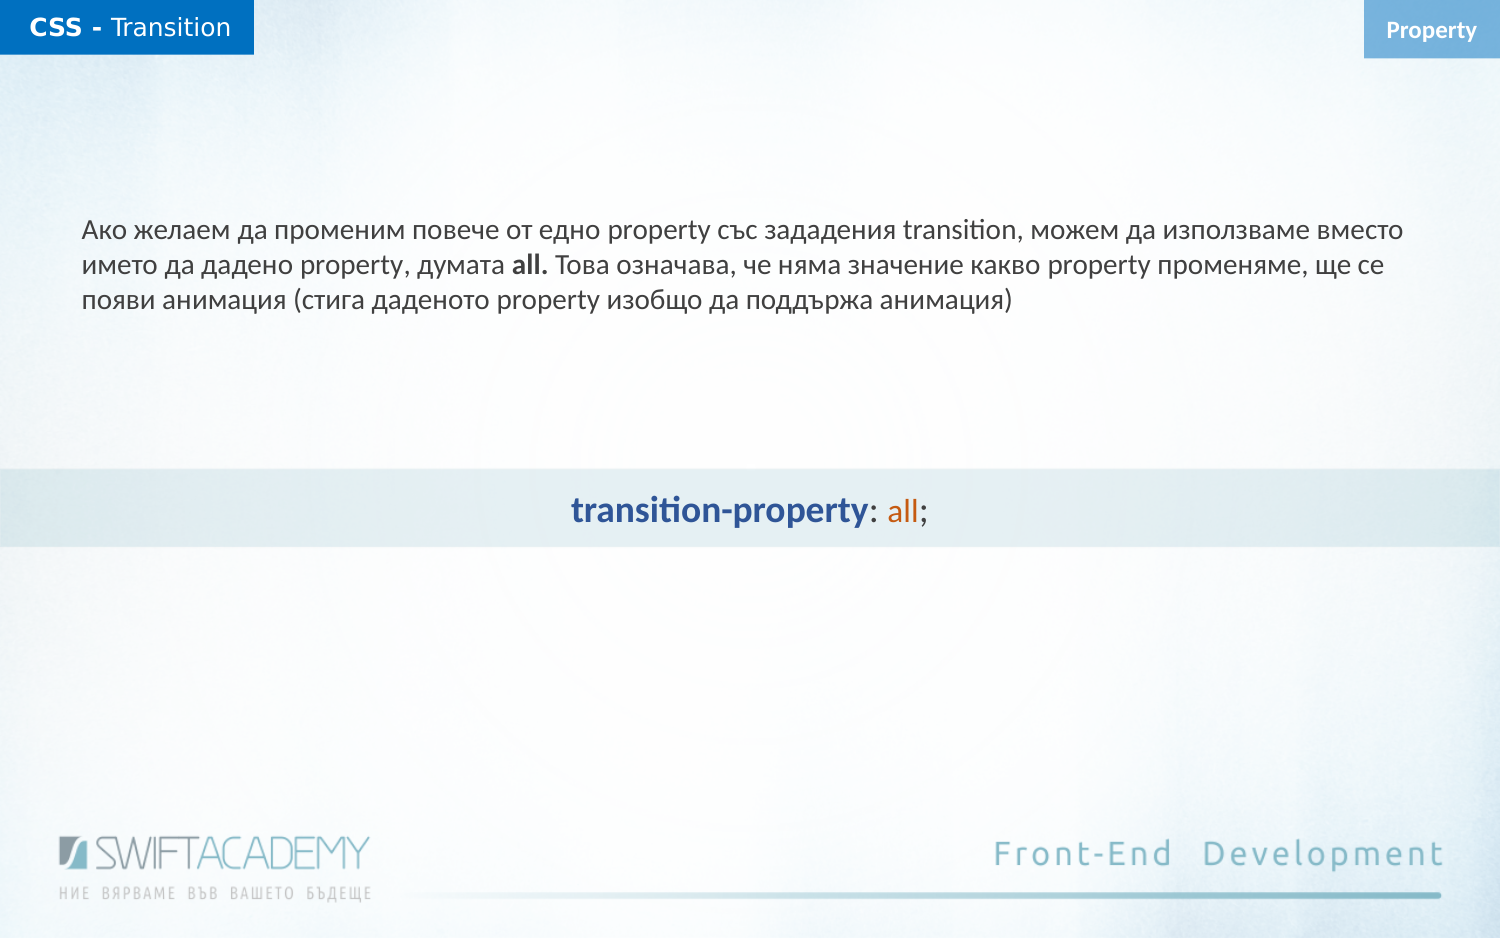

CSS - Transition
Property
Ако желаем да променим повече от едно property със зададения transition, можем да използваме вместо името да дадено property, думата all. Това означава, че няма значение какво property променяме, ще се появи анимация (стига даденото property изобщо да поддържа анимация)

transition-property: all;